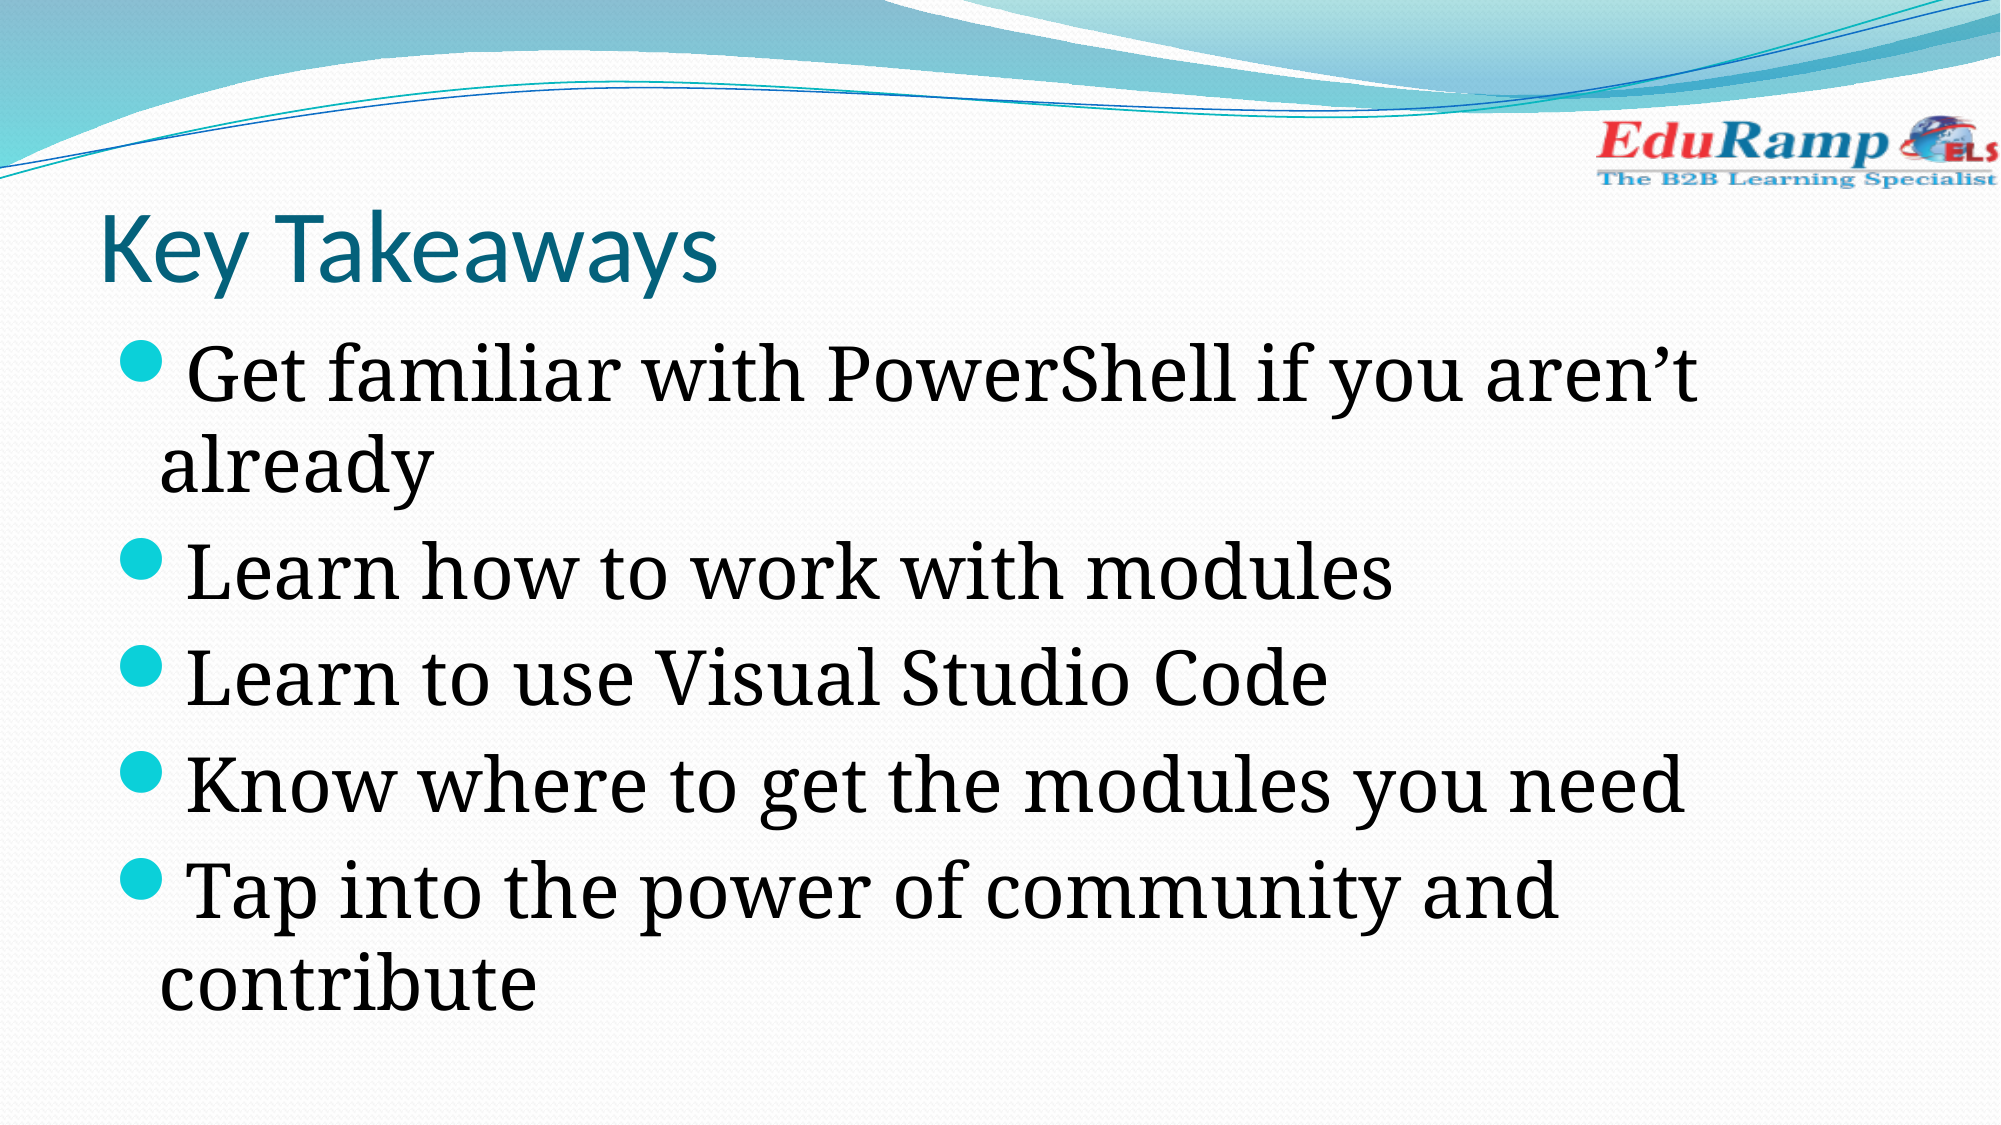

# Key Takeaways
Get familiar with PowerShell if you aren’t already
Learn how to work with modules
Learn to use Visual Studio Code
Know where to get the modules you need
Tap into the power of community and contribute